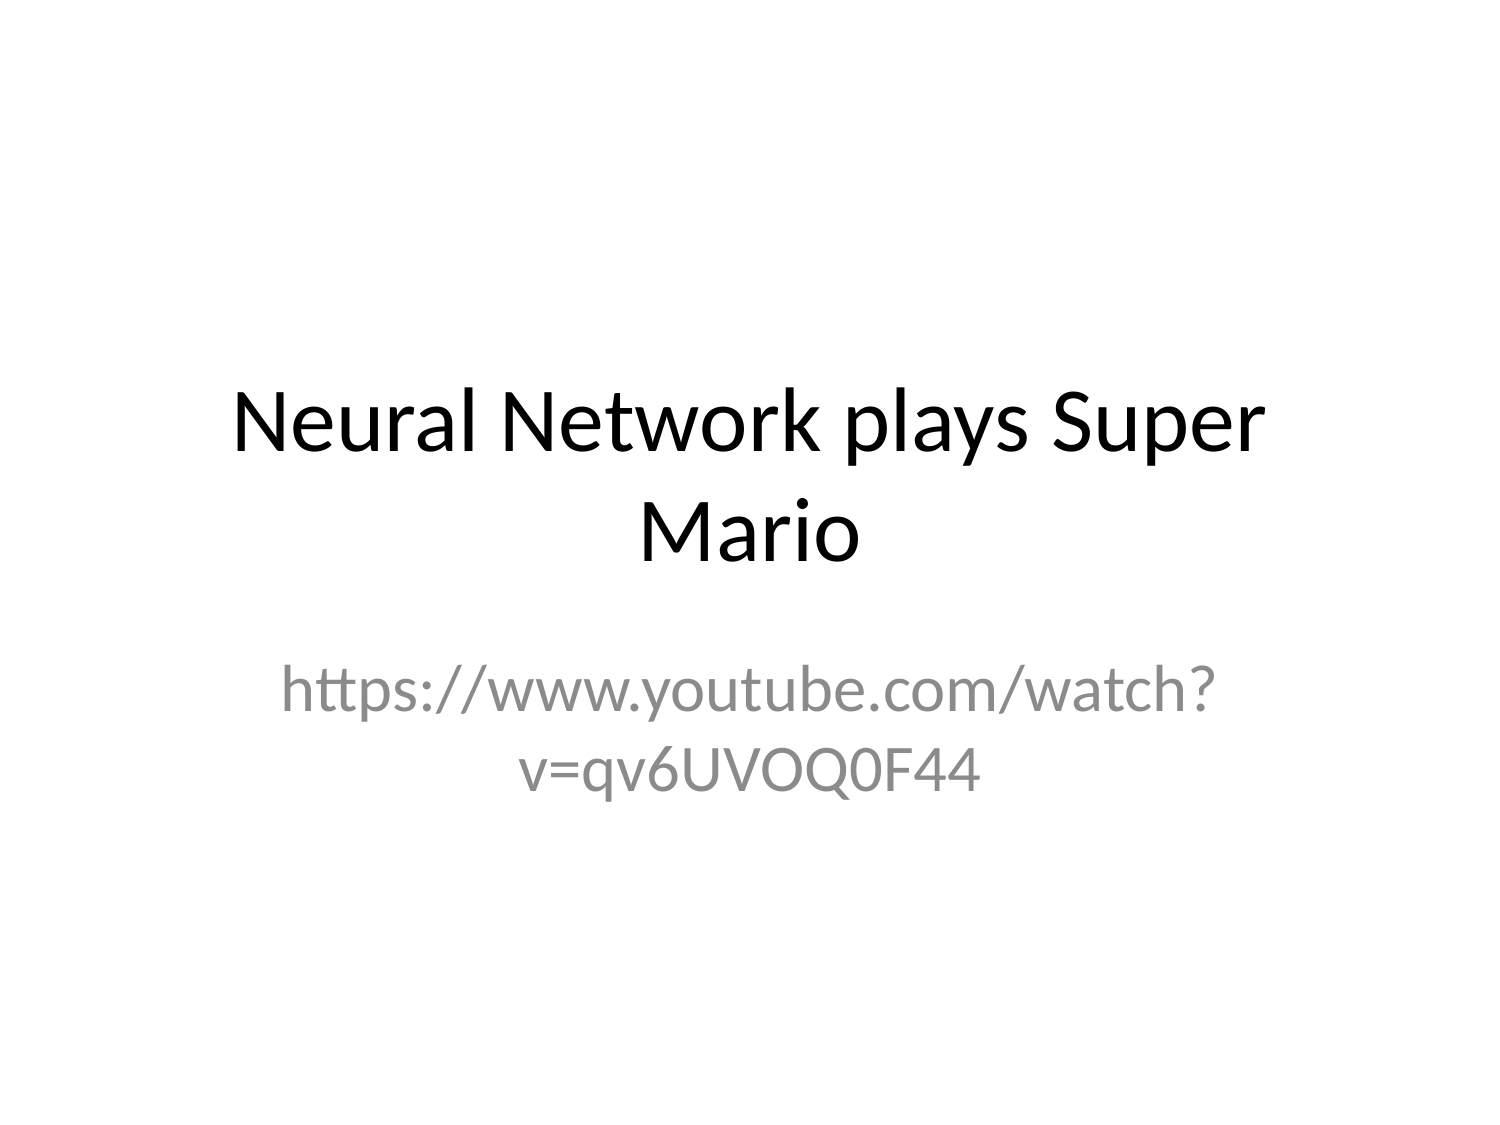

# Neural Network plays Super Mario
https://www.youtube.com/watch?v=qv6UVOQ0F44